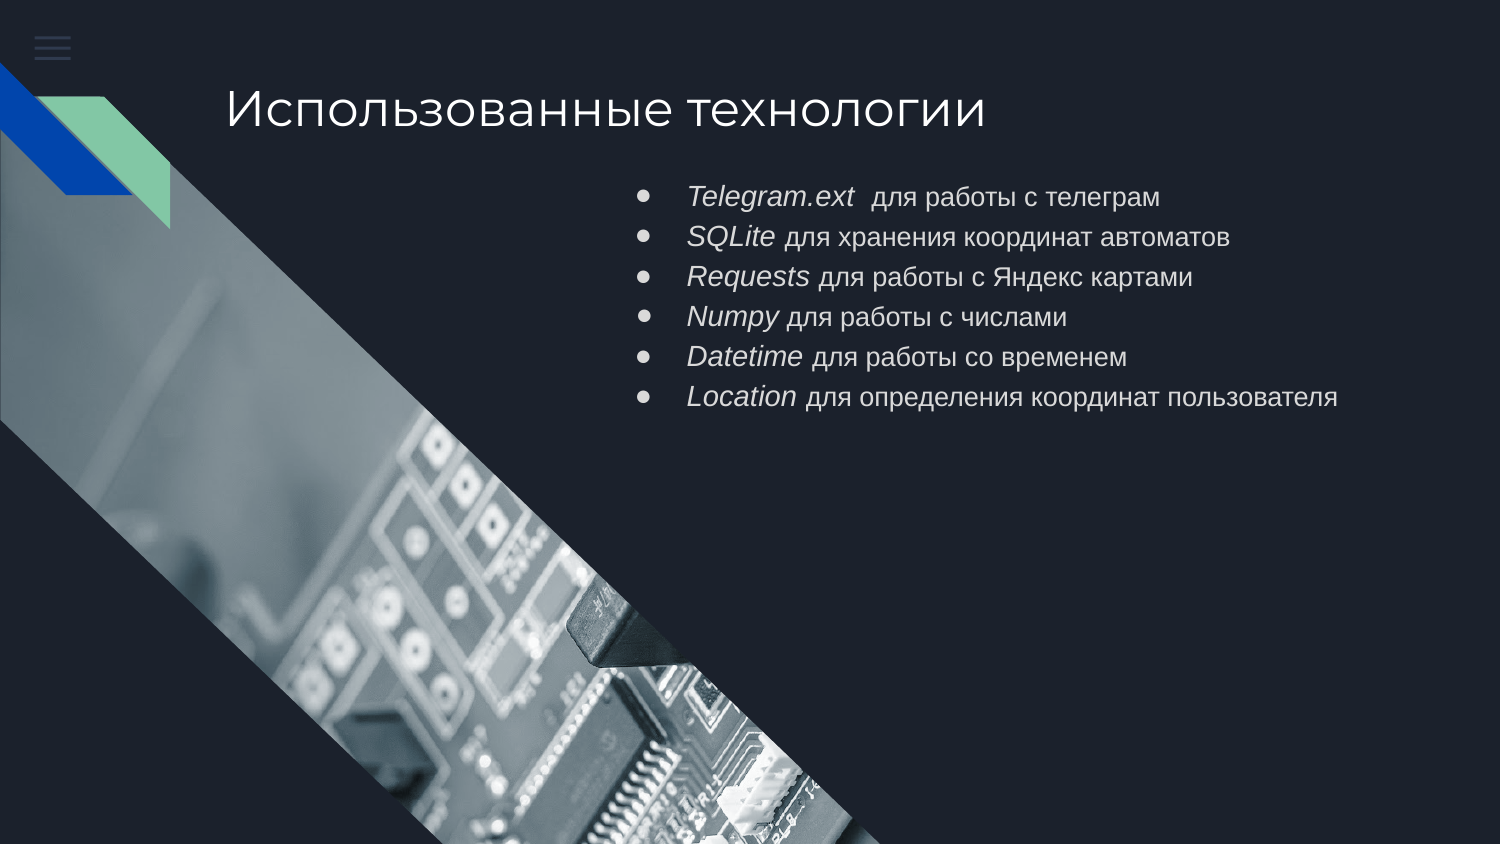

# Использованные технологии
Telegram.ext  для работы с телеграм
SQLite для хранения координат автоматов
Requests для работы с Яндекс картами
Numpy для работы с числами
Datetime для работы со временем
Location для определения координат пользователя